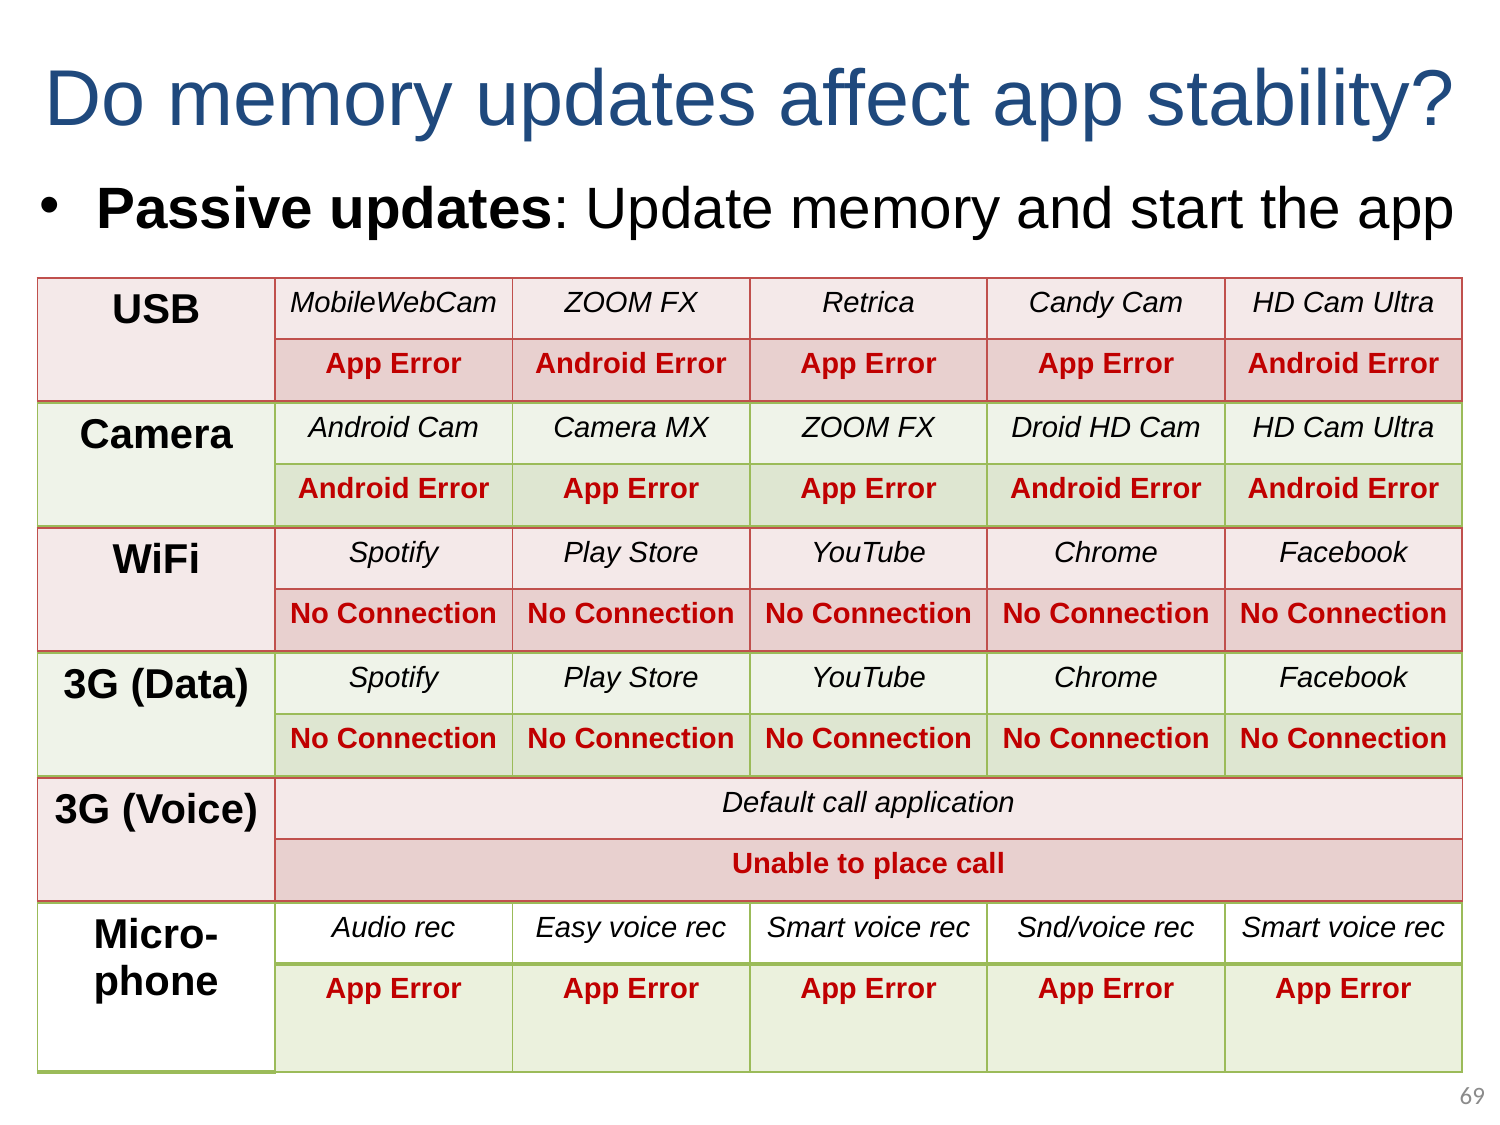

# Do memory updates affect app stability?
Passive updates: Update memory and start the app
| USB | MobileWebCam | ZOOM FX | Retrica | Candy Cam | HD Cam Ultra |
| --- | --- | --- | --- | --- | --- |
|  | App Error | Android Error | App Error | App Error | Android Error |
| Camera | Android Cam | Camera MX | ZOOM FX | Droid HD Cam | HD Cam Ultra |
| --- | --- | --- | --- | --- | --- |
|  | Android Error | App Error | App Error | Android Error | Android Error |
| WiFi | Spotify | Play Store | YouTube | Chrome | Facebook |
| --- | --- | --- | --- | --- | --- |
|  | No Connection | No Connection | No Connection | No Connection | No Connection |
| 3G (Data) | Spotify | Play Store | YouTube | Chrome | Facebook |
| --- | --- | --- | --- | --- | --- |
|  | No Connection | No Connection | No Connection | No Connection | No Connection |
| 3G (Voice) | Default call application |
| --- | --- |
|  | Unable to place call |
| Micro- phone | Audio rec | Easy voice rec | Smart voice rec | Snd/voice rec | Smart voice rec |
| --- | --- | --- | --- | --- | --- |
|  | App Error | App Error | App Error | App Error | App Error |
69